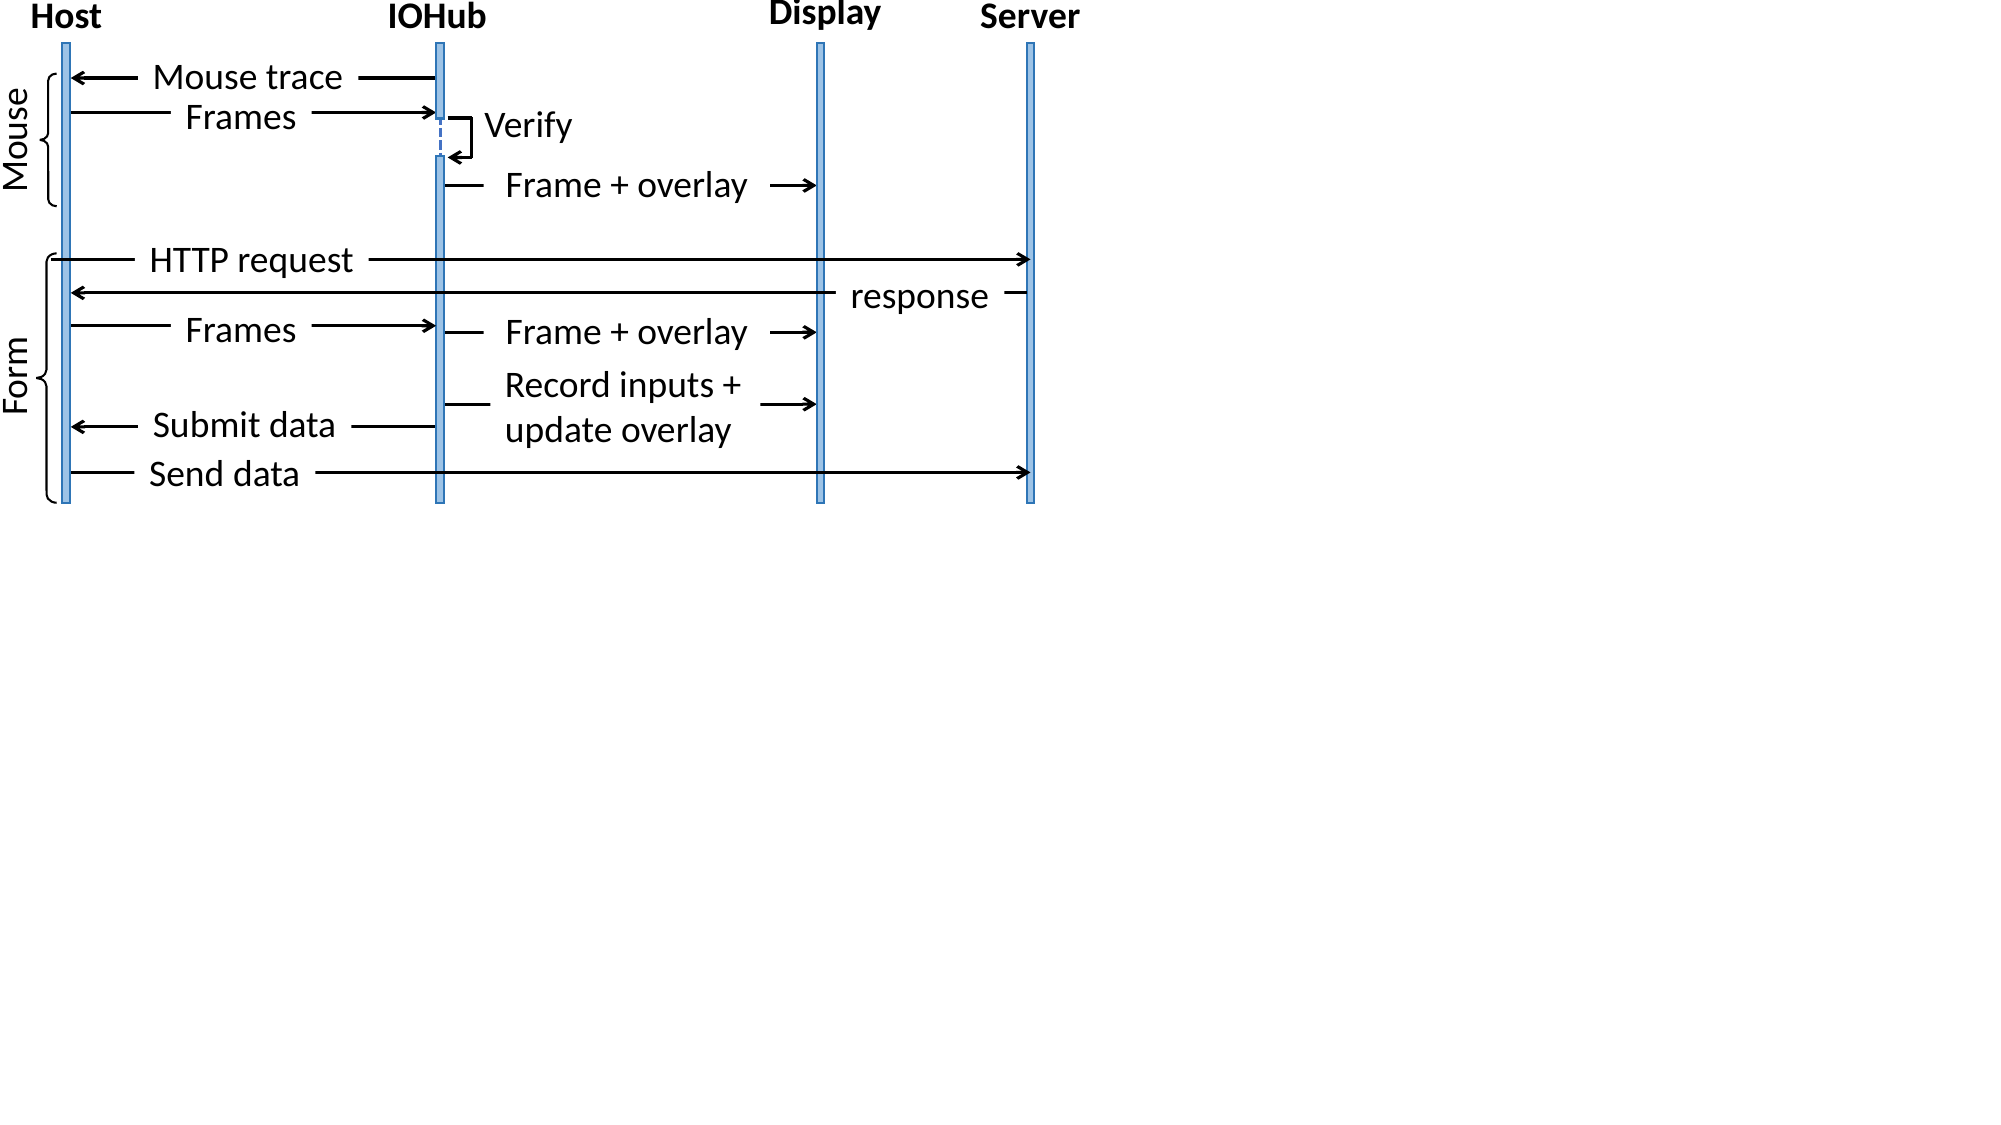

Display
Host
IOHub
Server

Mouse trace

Frames
Verify
Mouse
Frame + overlay

HTTP request

response
Frames
Frame + overlay
Form
Record inputs + update overlay
Submit data
Send data